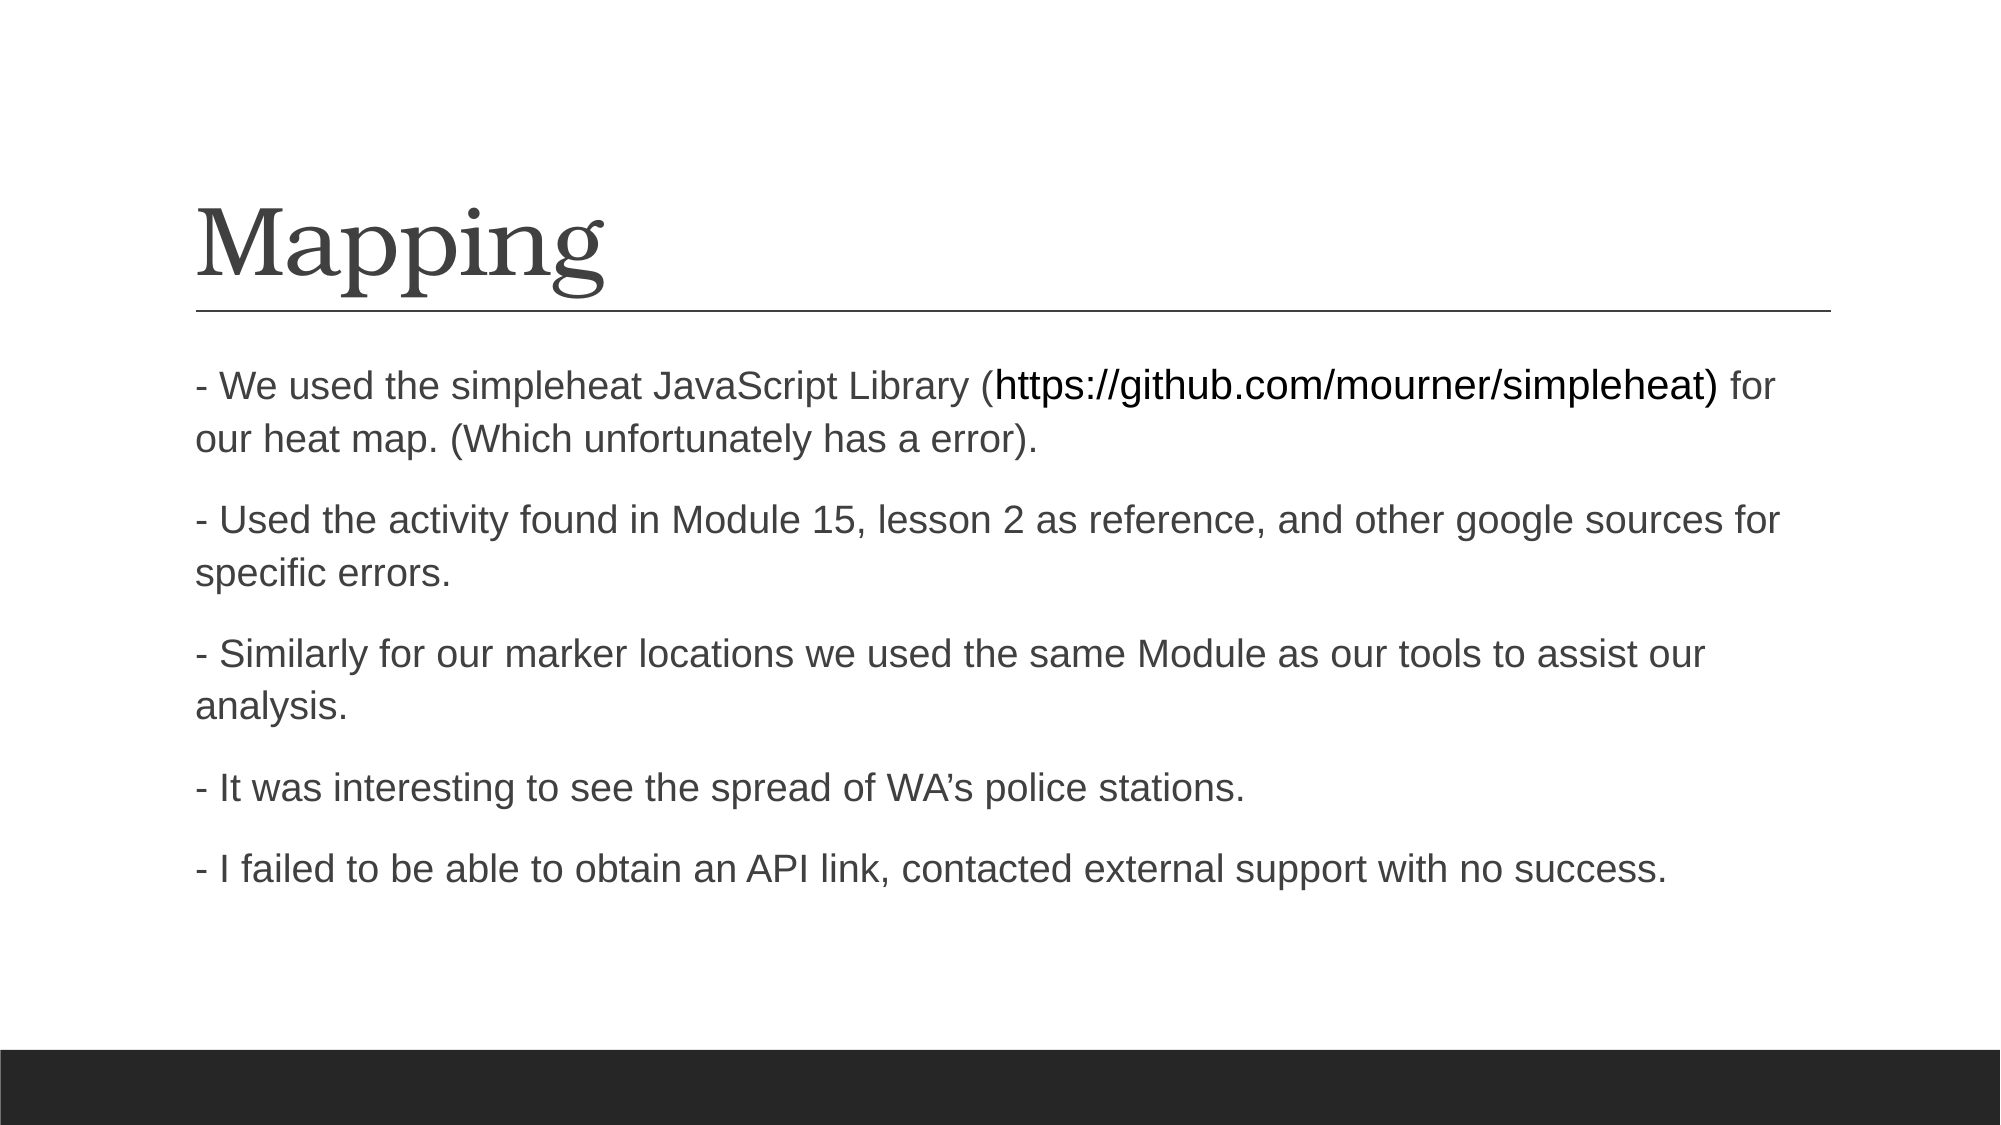

# Mapping
- We used the simpleheat JavaScript Library (https://github.com/mourner/simpleheat) for our heat map. (Which unfortunately has a error).
- Used the activity found in Module 15, lesson 2 as reference, and other google sources for specific errors.
- Similarly for our marker locations we used the same Module as our tools to assist our analysis.
- It was interesting to see the spread of WA’s police stations.
- I failed to be able to obtain an API link, contacted external support with no success.